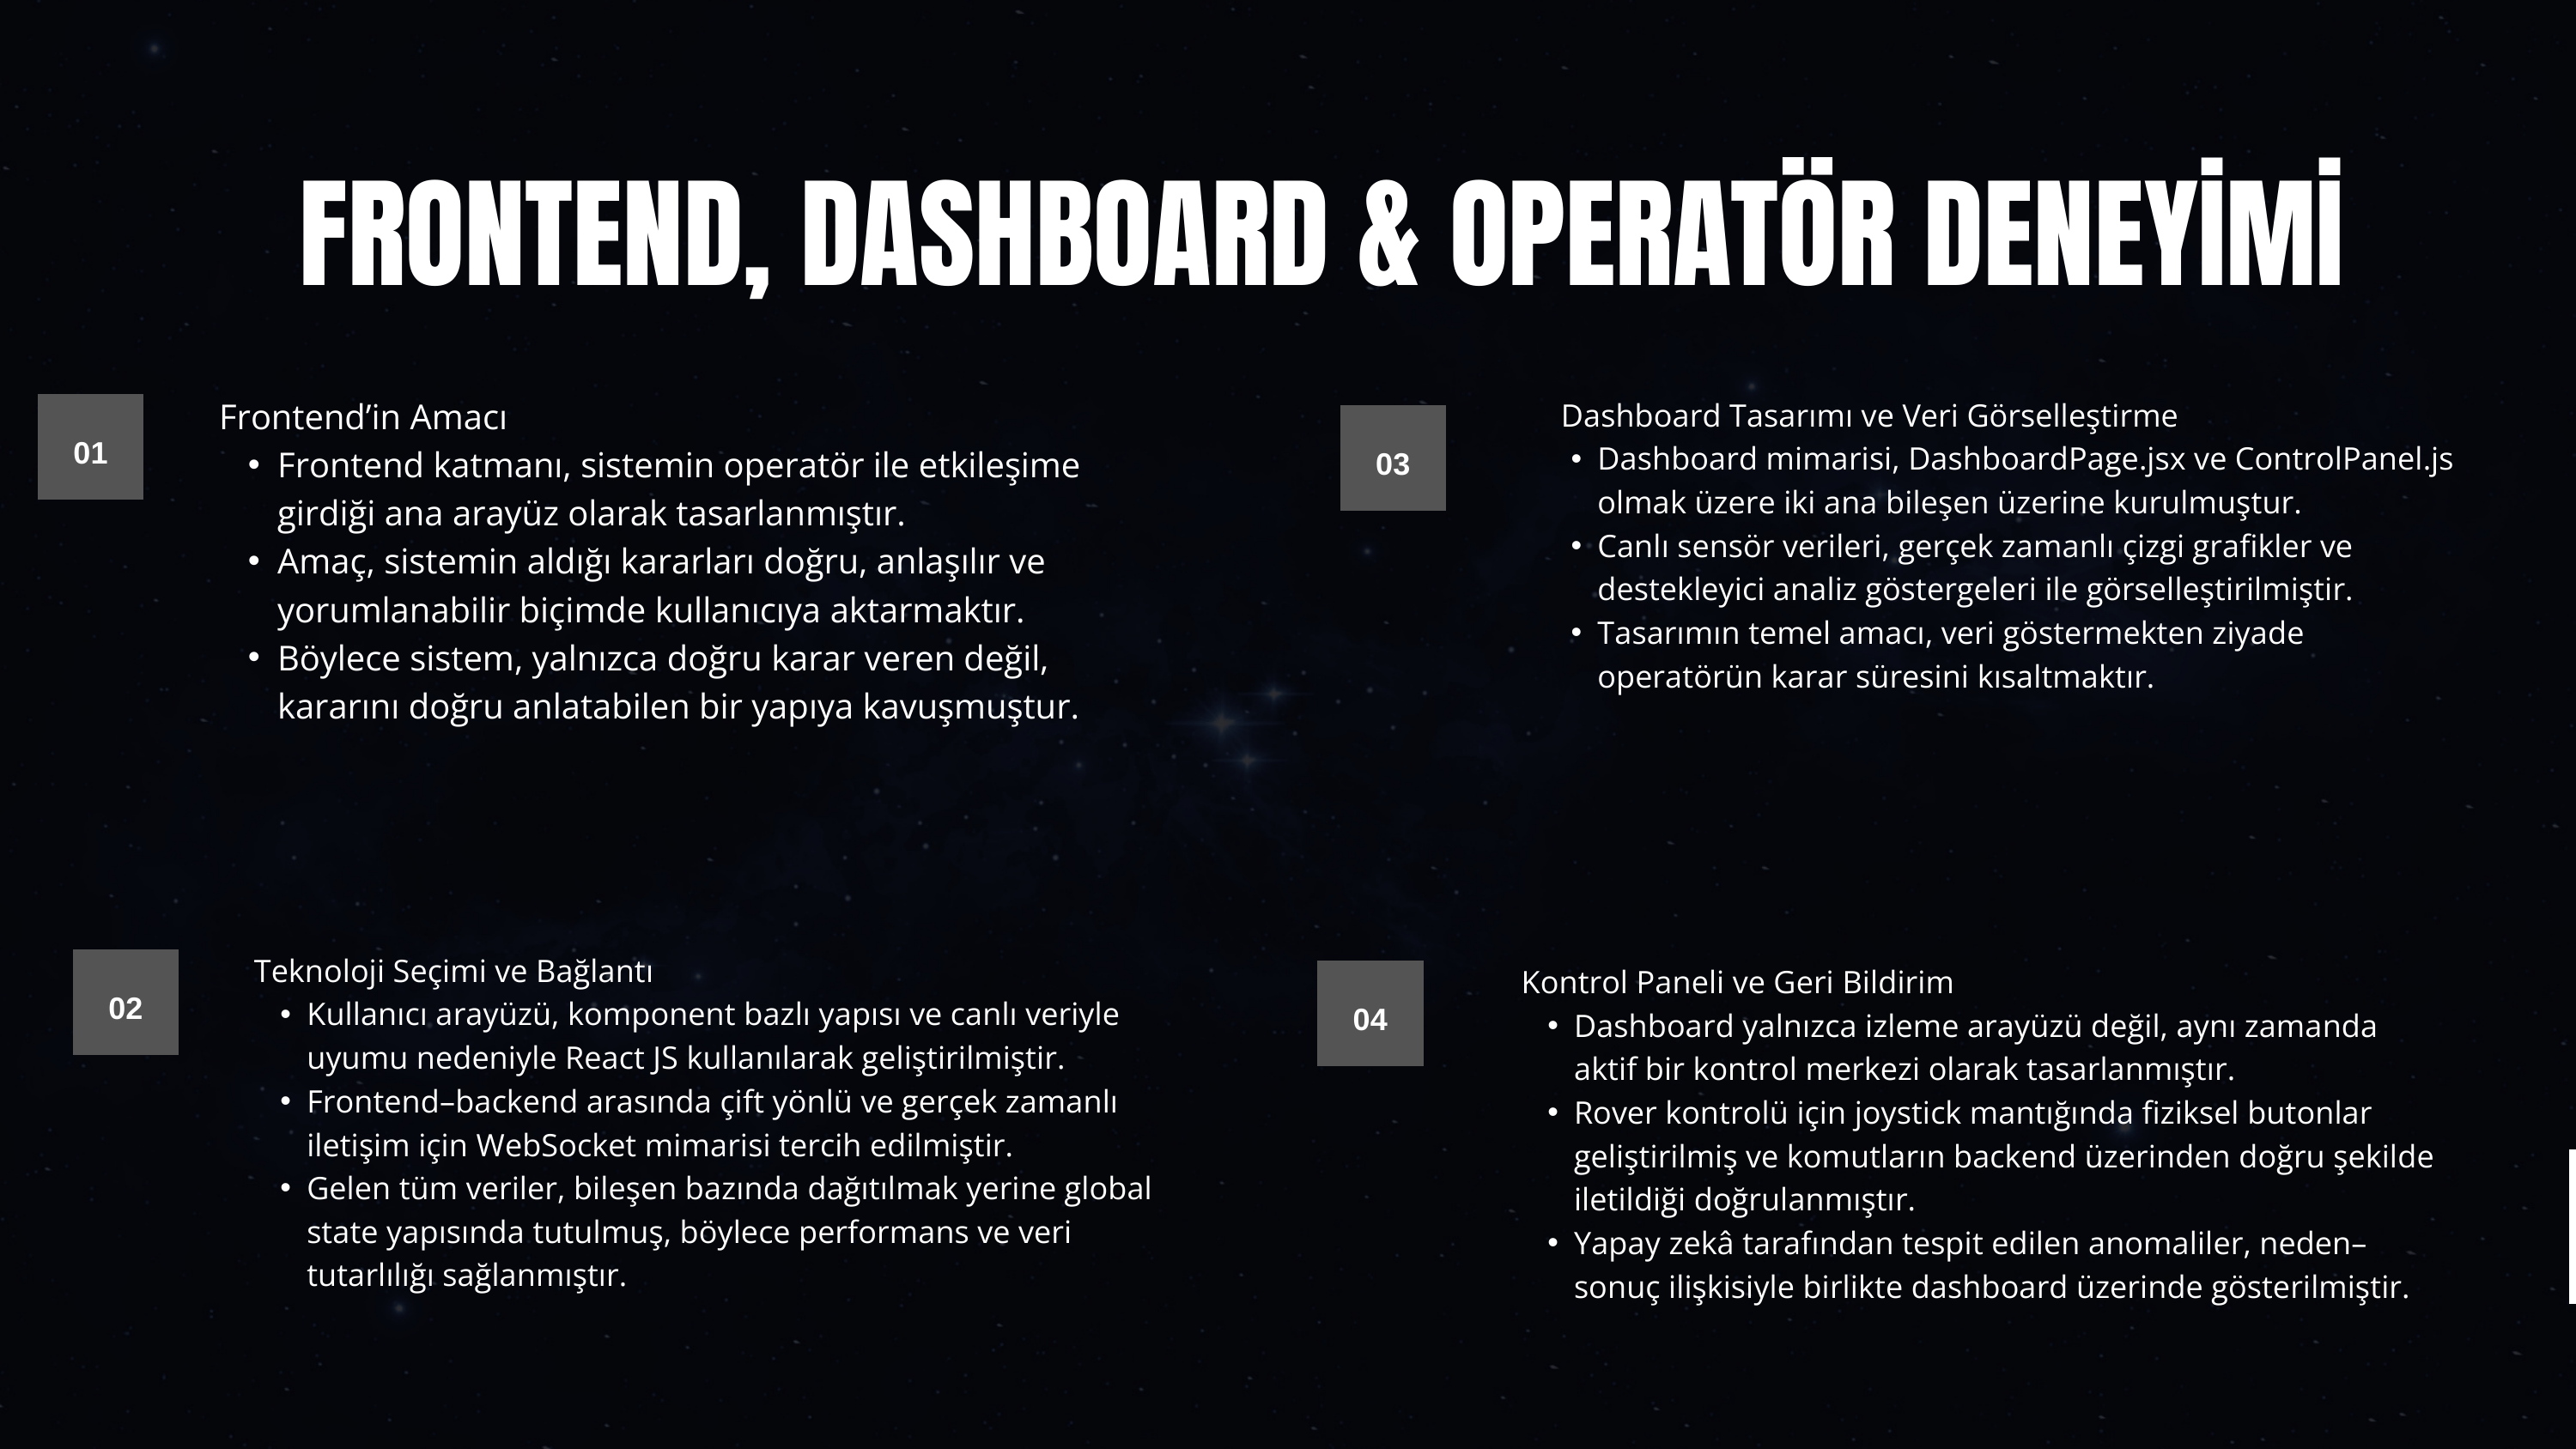

FRONTEND, DASHBOARD & OPERATÖR DENEYİMİ
Frontend’in Amacı
Frontend katmanı, sistemin operatör ile etkileşime girdiği ana arayüz olarak tasarlanmıştır.
Amaç, sistemin aldığı kararları doğru, anlaşılır ve yorumlanabilir biçimde kullanıcıya aktarmaktır.
Böylece sistem, yalnızca doğru karar veren değil, kararını doğru anlatabilen bir yapıya kavuşmuştur.

  Dashboard Tasarımı ve Veri Görselleştirme
Dashboard mimarisi, DashboardPage.jsx ve ControlPanel.js olmak üzere iki ana bileşen üzerine kurulmuştur.
Canlı sensör verileri, gerçek zamanlı çizgi grafikler ve destekleyici analiz göstergeleri ile görselleştirilmiştir.
Tasarımın temel amacı, veri göstermekten ziyade operatörün karar süresini kısaltmaktır.

01
03
Teknoloji Seçimi ve Bağlantı
Kullanıcı arayüzü, komponent bazlı yapısı ve canlı veriyle uyumu nedeniyle React JS kullanılarak geliştirilmiştir.
Frontend–backend arasında çift yönlü ve gerçek zamanlı iletişim için WebSocket mimarisi tercih edilmiştir.
Gelen tüm veriler, bileşen bazında dağıtılmak yerine global state yapısında tutulmuş, böylece performans ve veri tutarlılığı sağlanmıştır.

Kontrol Paneli ve Geri Bildirim
Dashboard yalnızca izleme arayüzü değil, aynı zamanda aktif bir kontrol merkezi olarak tasarlanmıştır.
Rover kontrolü için joystick mantığında fiziksel butonlar geliştirilmiş ve komutların backend üzerinden doğru şekilde iletildiği doğrulanmıştır.
Yapay zekâ tarafından tespit edilen anomaliler, neden–sonuç ilişkisiyle birlikte dashboard üzerinde gösterilmiştir.

02
04